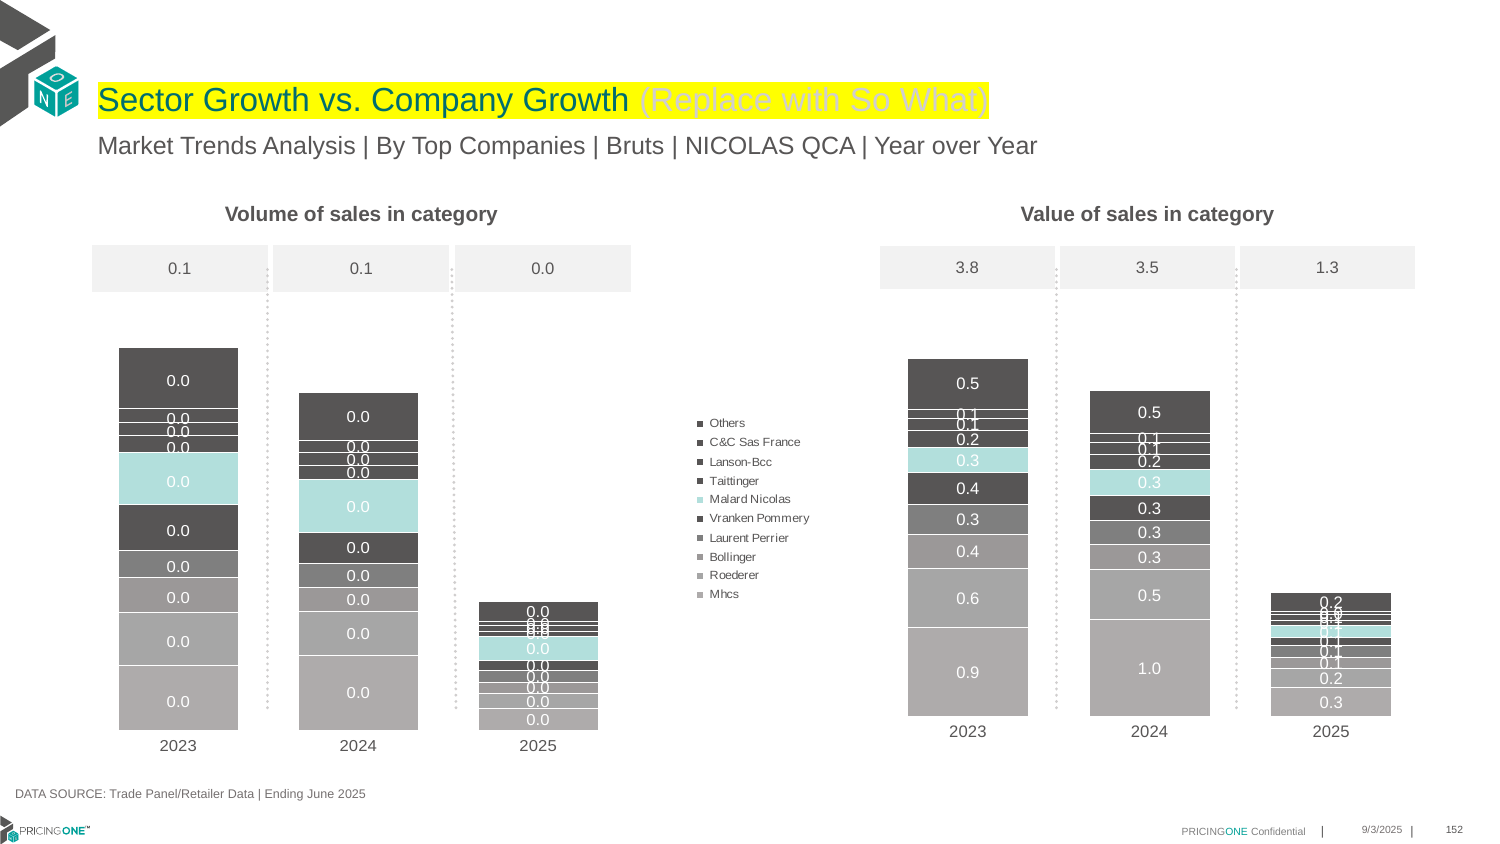

# Sector Growth vs. Company Growth (Replace with So What)
Market Trends Analysis | By Top Companies | Bruts | NICOLAS QCA | Year over Year
| Value of sales in category |  |  |
| --- | --- | --- |
| 3.8 | 3.5 | 1.3 |
| Volume of sales in category |  |  |
| --- | --- | --- |
| 0.1 | 0.1 | 0.0 |

### Chart

| Category | Mhcs | Roederer | Bollinger | Laurent Perrier | Vranken Pommery | Malard Nicolas | Taittinger | Lanson-Bcc | C&C Sas France | Others |
|---|---|---|---|---|---|---|---|---|---|---|
| 2023 | 0.948134 | 0.635923 | 0.370508 | 0.315029 | 0.350936 | 0.262622 | 0.186668 | 0.124136 | 0.106468 | 0.545746 |
| 2024 | 1.034553 | 0.536705 | 0.268635 | 0.263832 | 0.266508 | 0.28417 | 0.158099 | 0.12445 | 0.096679 | 0.466819 |
| 2025 | 0.307531 | 0.201524 | 0.11505 | 0.137052 | 0.078823 | 0.130615 | 0.061047 | 0.057483 | 0.032532 | 0.202509 |

### Chart

| Category | Mhcs | Roederer | Bollinger | Laurent Perrier | Vranken Pommery | Malard Nicolas | Taittinger | Lanson-Bcc | C&C Sas France | Others |
|---|---|---|---|---|---|---|---|---|---|---|
| 2023 | 0.011987 | 0.009868 | 0.00638 | 0.005059 | 0.008505 | 0.009467 | 0.003172 | 0.002418 | 0.002596 | 0.011201 |
| 2024 | 0.013885 | 0.008192 | 0.004385 | 0.004311 | 0.005838 | 0.009647 | 0.002593 | 0.002416 | 0.002315 | 0.008858 |
| 2025 | 0.004022 | 0.002916 | 0.001873 | 0.002378 | 0.001767 | 0.004382 | 0.001001 | 0.001124 | 0.00074 | 0.003577 |
DATA SOURCE: Trade Panel/Retailer Data | Ending June 2025

9/3/2025
152